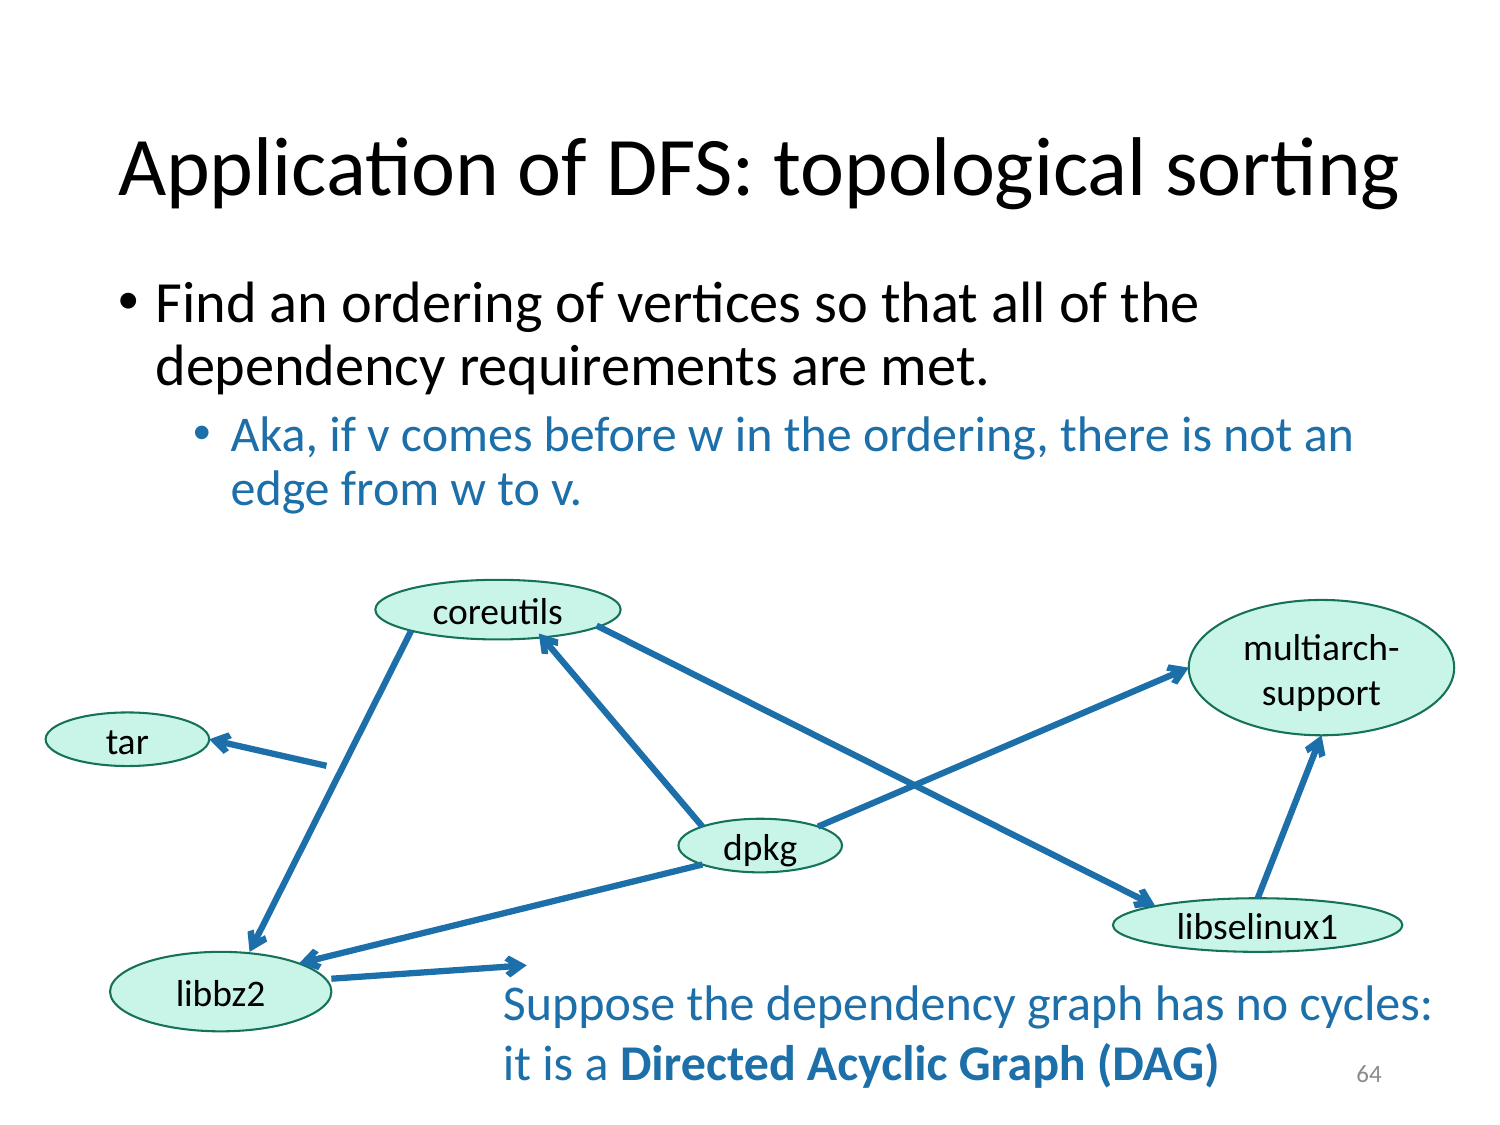

# Application of DFS: topological sorting
Find an ordering of vertices so that all of the dependency requirements are met.
Aka, if v comes before w in the ordering, there is not an edge from w to v.
coreutils
multiarch-support
tar
dpkg
libselinux1
libbz2
Suppose the dependency graph has no cycles:
it is a Directed Acyclic Graph (DAG)
64